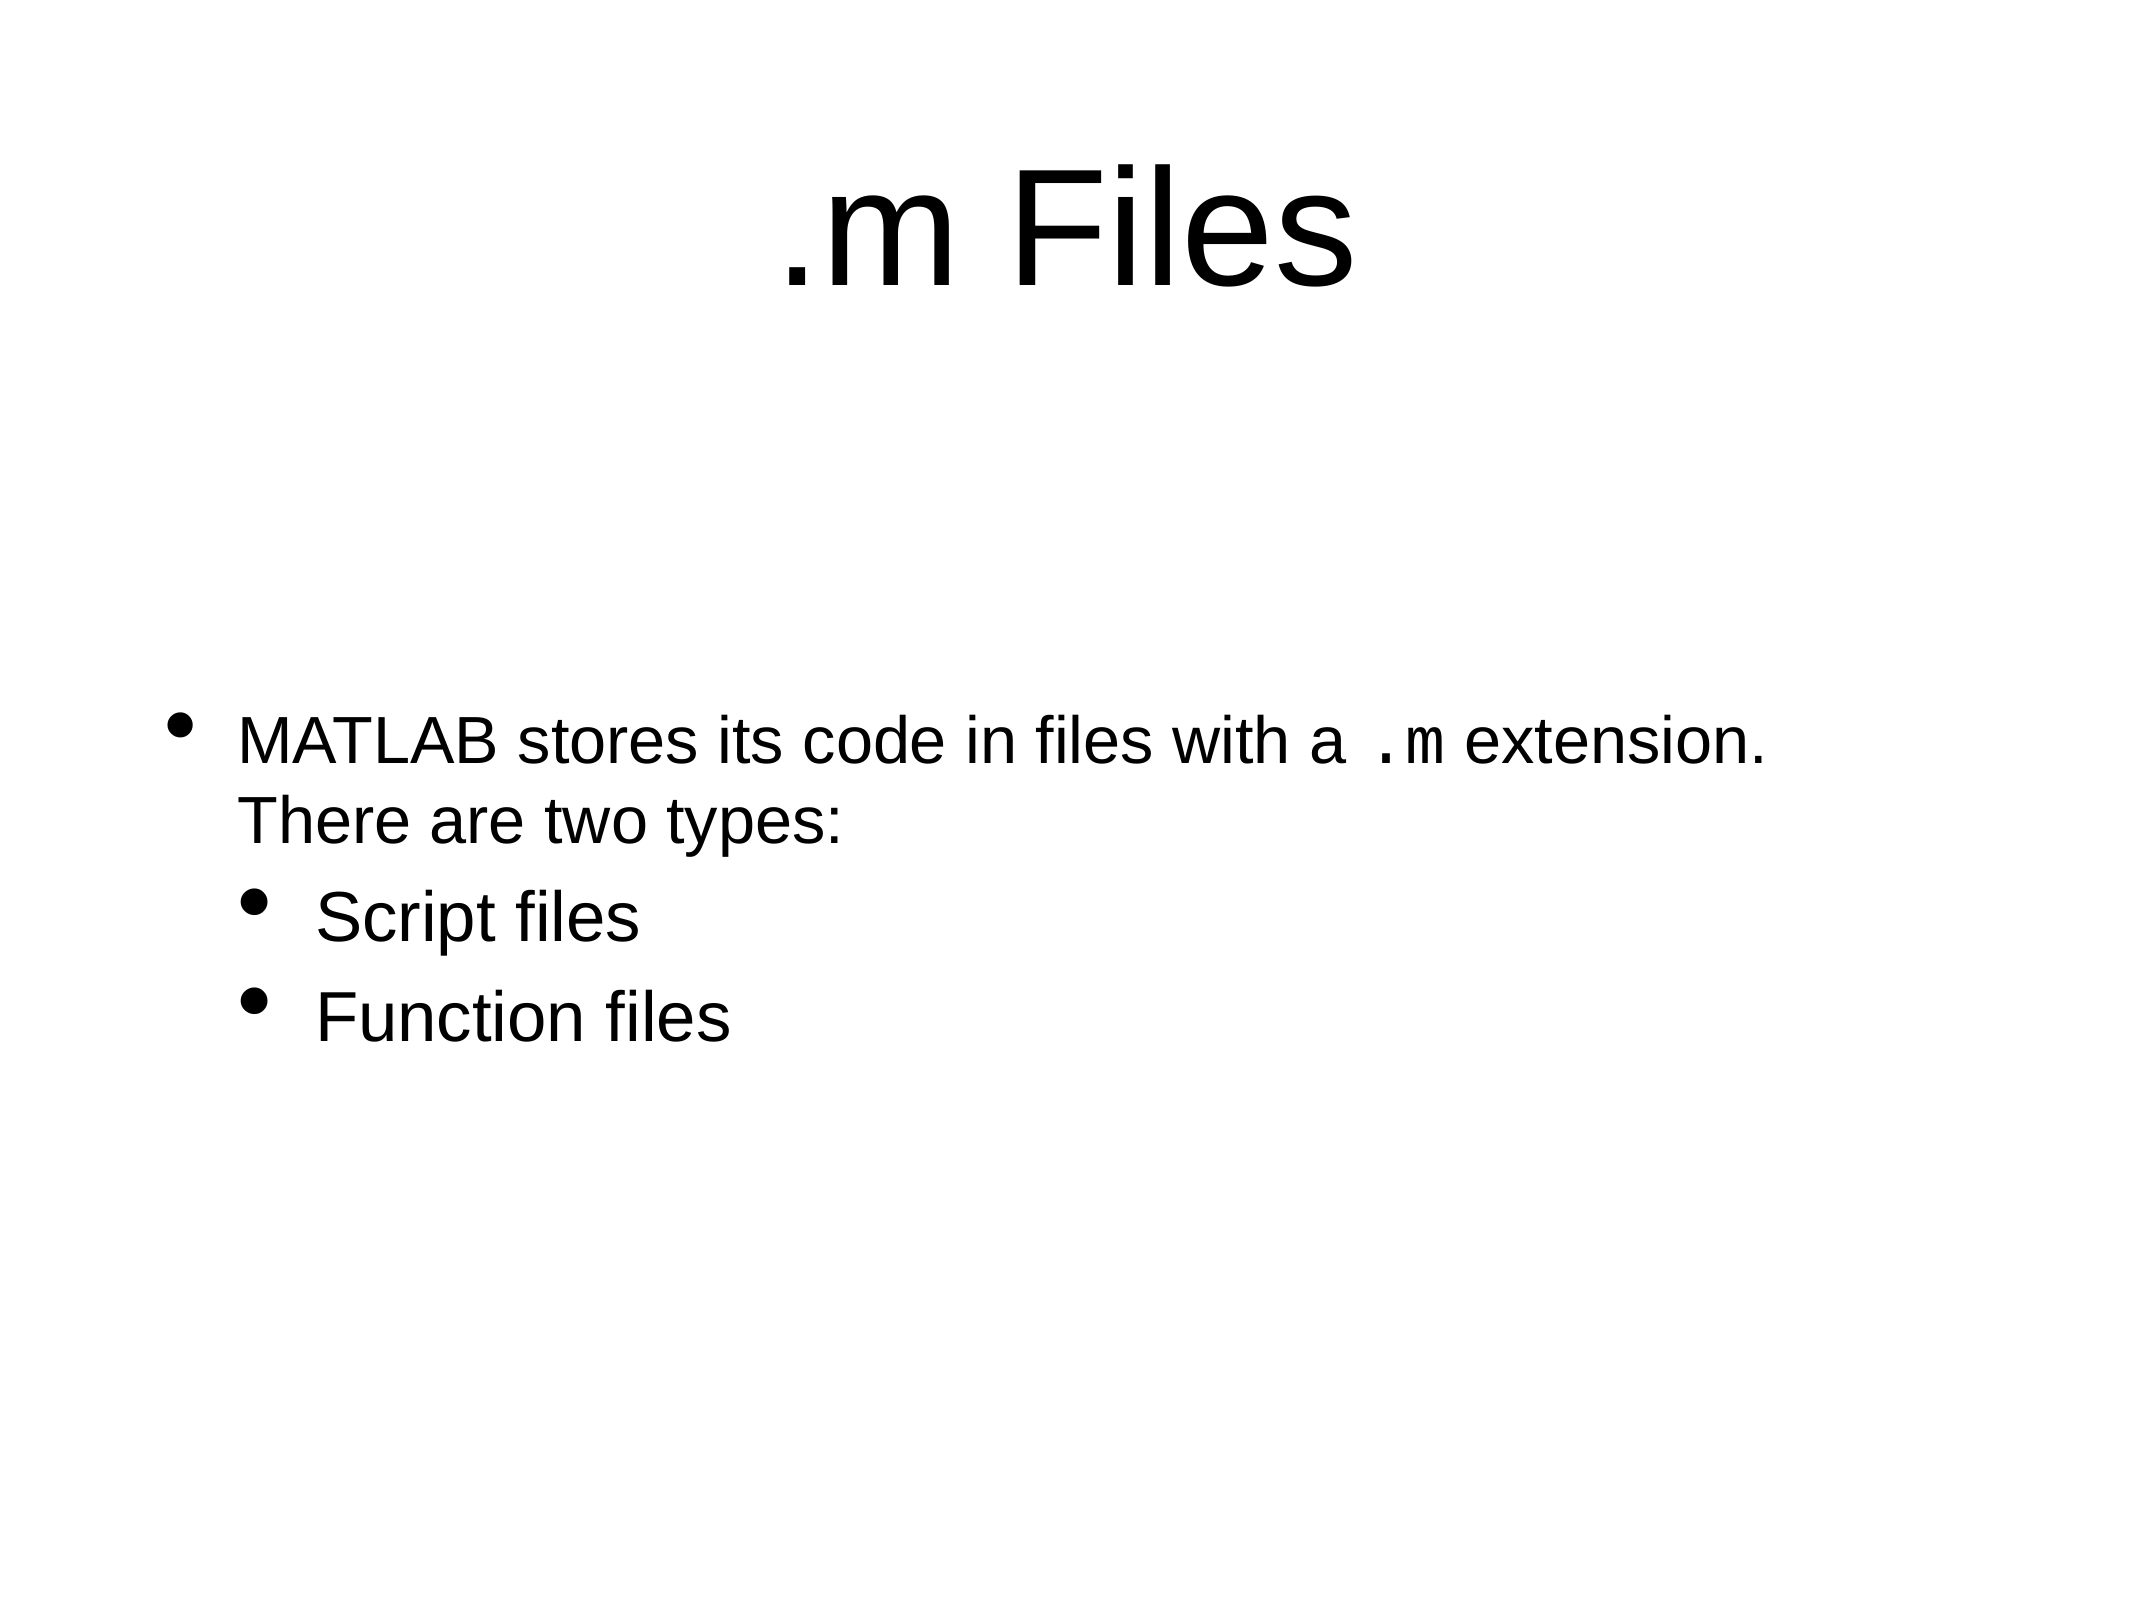

# .m Files
MATLAB stores its code in files with a .m extension.  There are two types:
Script files
Function files